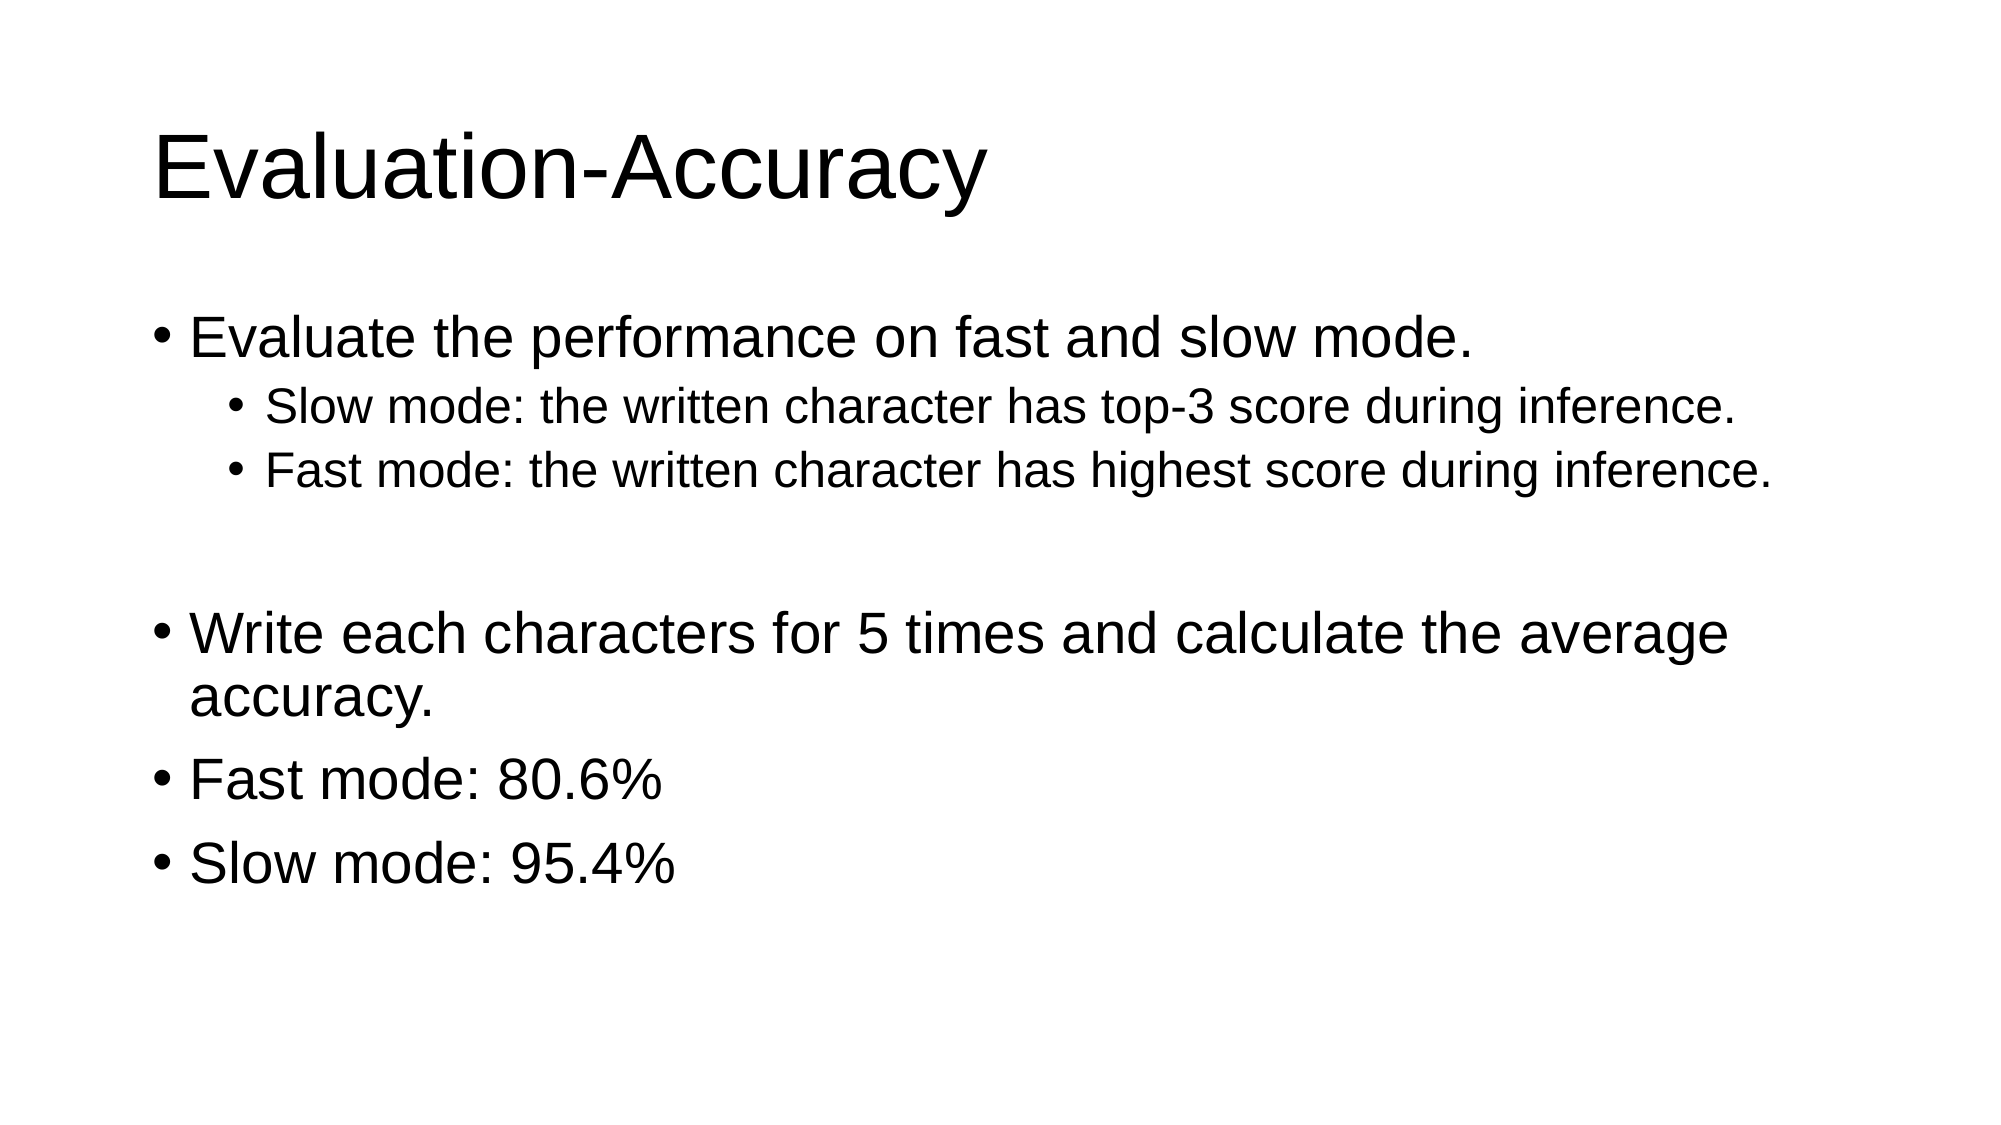

# Evaluation-Accuracy
Evaluate the performance on fast and slow mode.
Slow mode: the written character has top-3 score during inference.
Fast mode: the written character has highest score during inference.

Write each characters for 5 times and calculate the average accuracy.
Fast mode: 80.6%
Slow mode: 95.4%